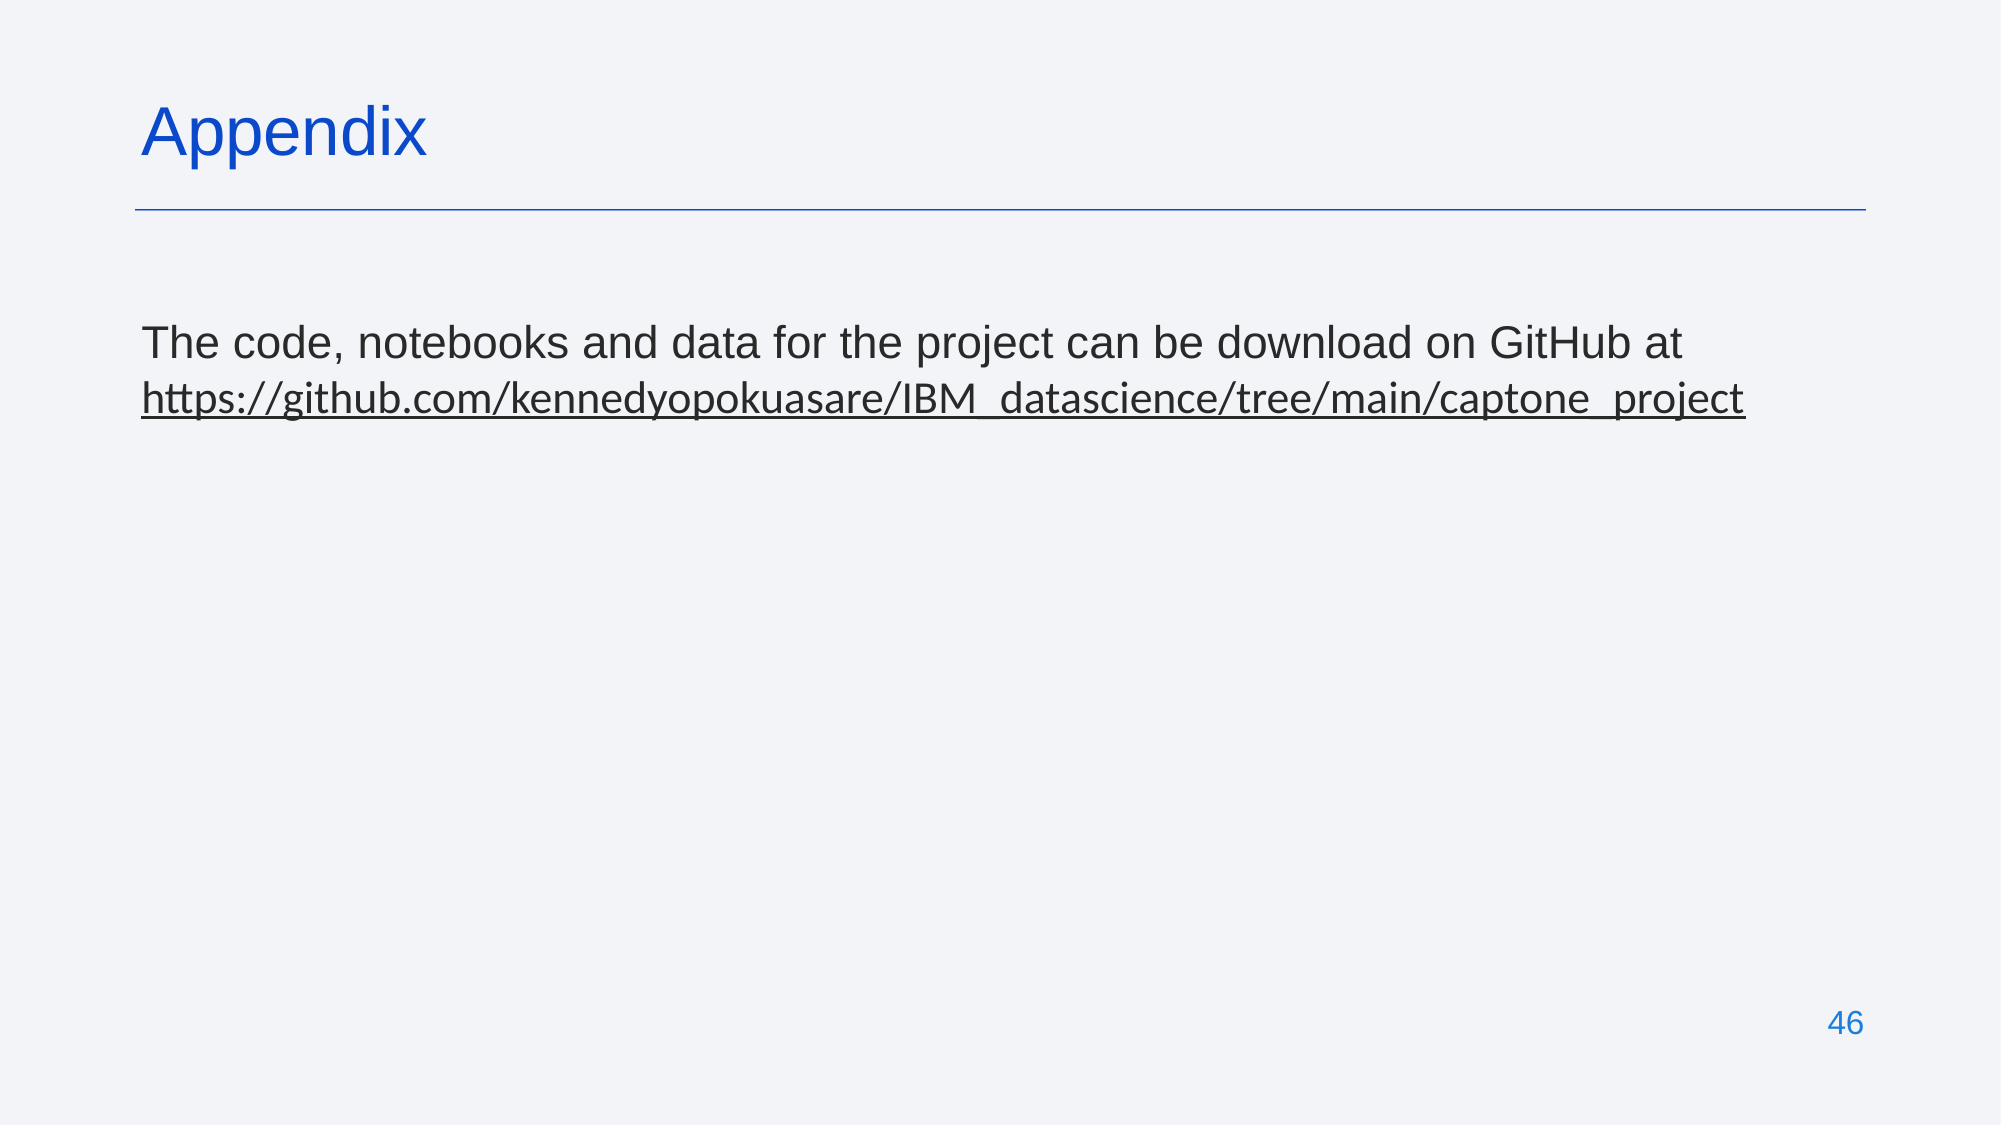

Appendix
The code, notebooks and data for the project can be download on GitHub at https://github.com/kennedyopokuasare/IBM_datascience/tree/main/captone_project

46